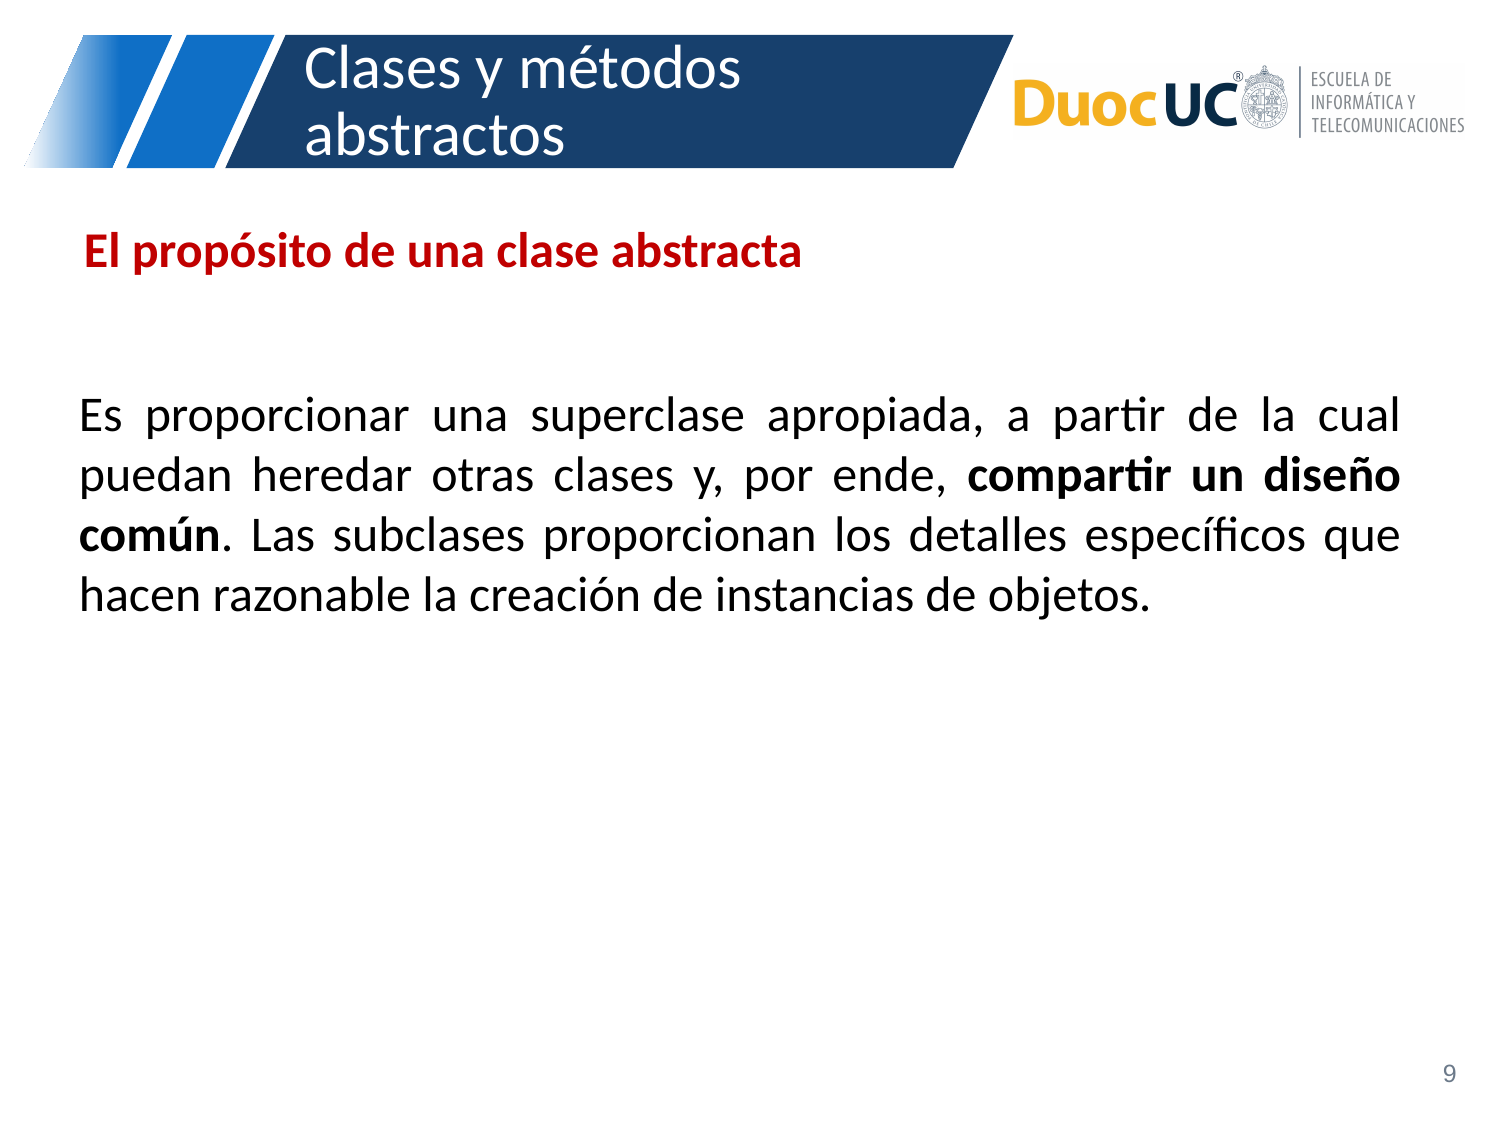

# Clases y métodos abstractos
El propósito de una clase abstracta
Es proporcionar una superclase apropiada, a partir de la cual puedan heredar otras clases y, por ende, compartir un diseño común. Las subclases proporcionan los detalles específicos que hacen razonable la creación de instancias de objetos.